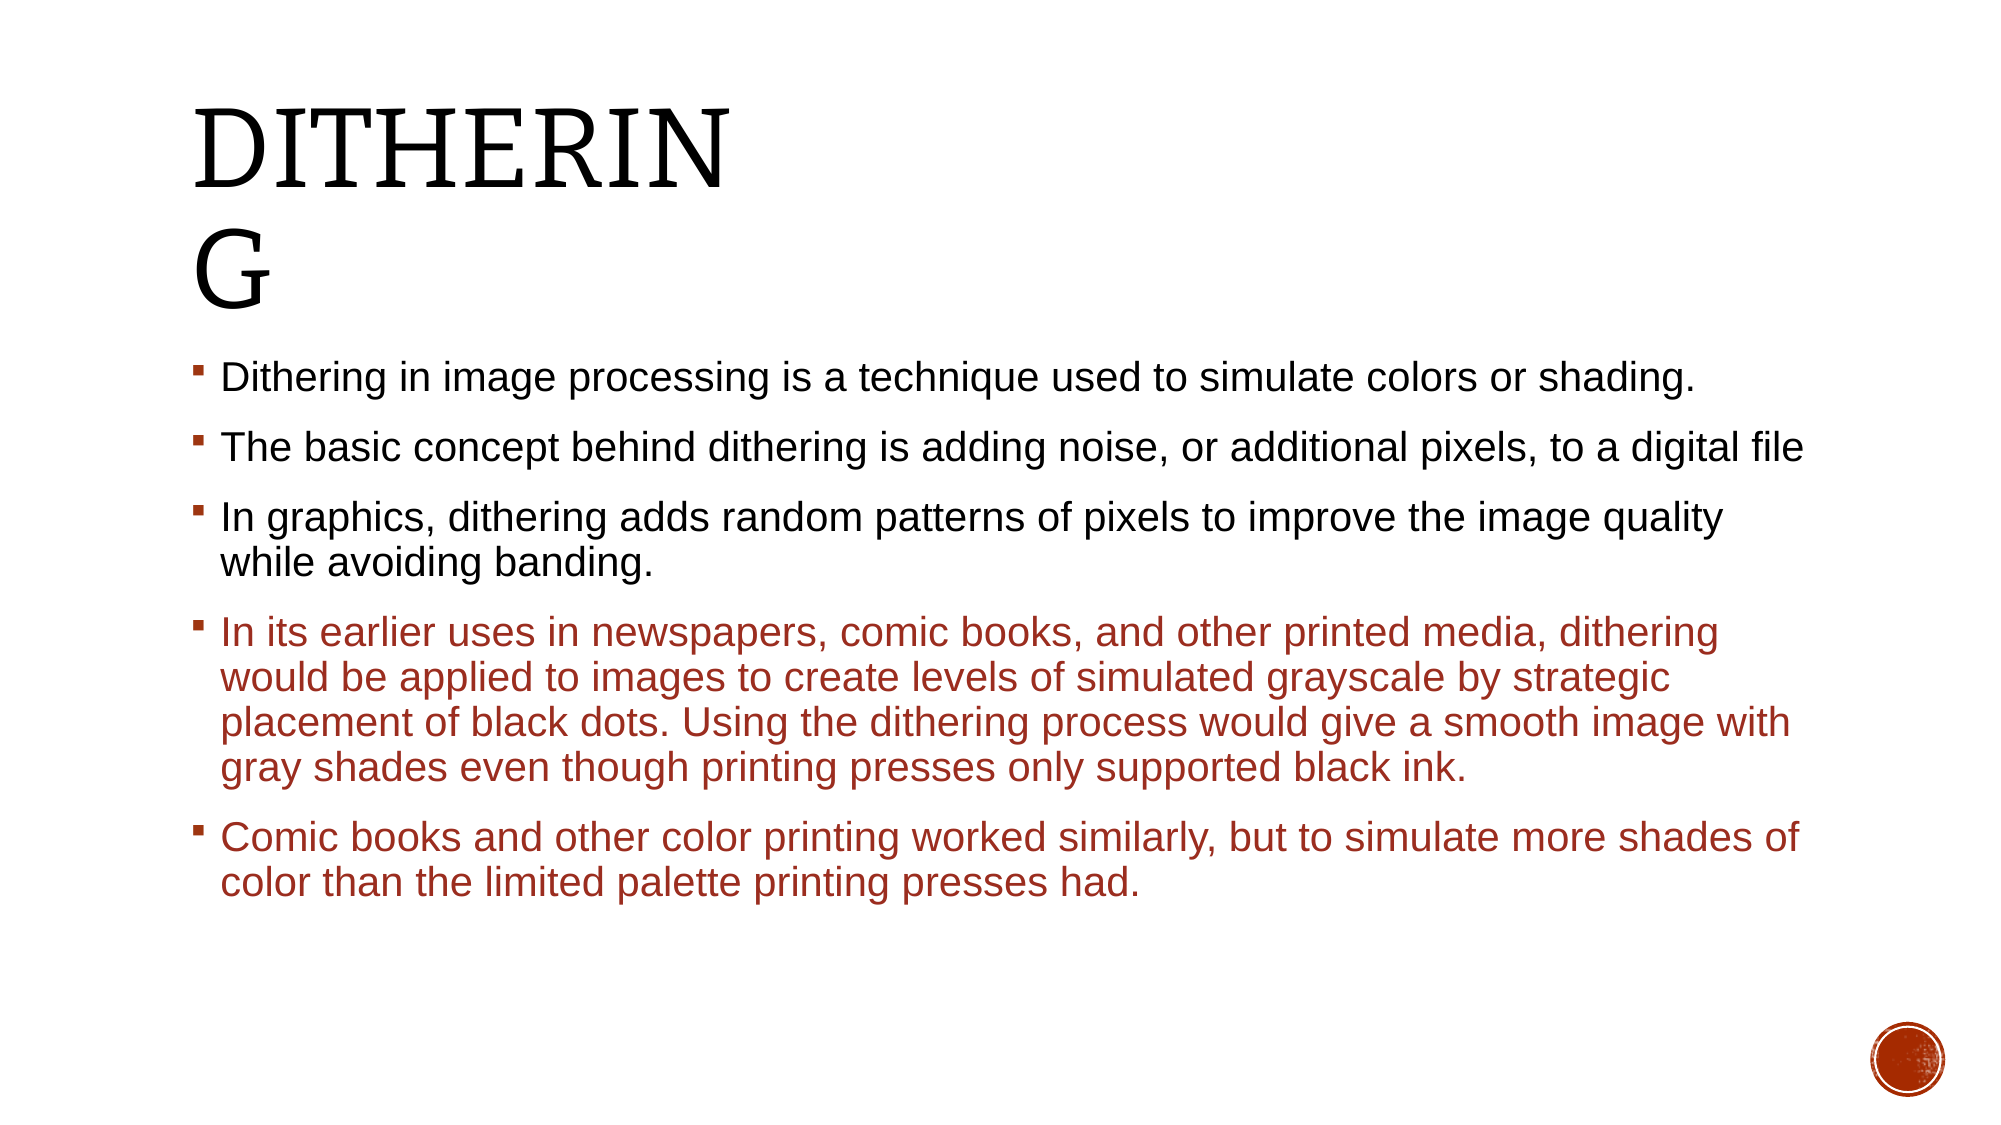

# Dithering
Dithering in image processing is a technique used to simulate colors or shading.
The basic concept behind dithering is adding noise, or additional pixels, to a digital file
In graphics, dithering adds random patterns of pixels to improve the image quality while avoiding banding.
In its earlier uses in newspapers, comic books, and other printed media, dithering would be applied to images to create levels of simulated grayscale by strategic placement of black dots. Using the dithering process would give a smooth image with gray shades even though printing presses only supported black ink.
Comic books and other color printing worked similarly, but to simulate more shades of color than the limited palette printing presses had.